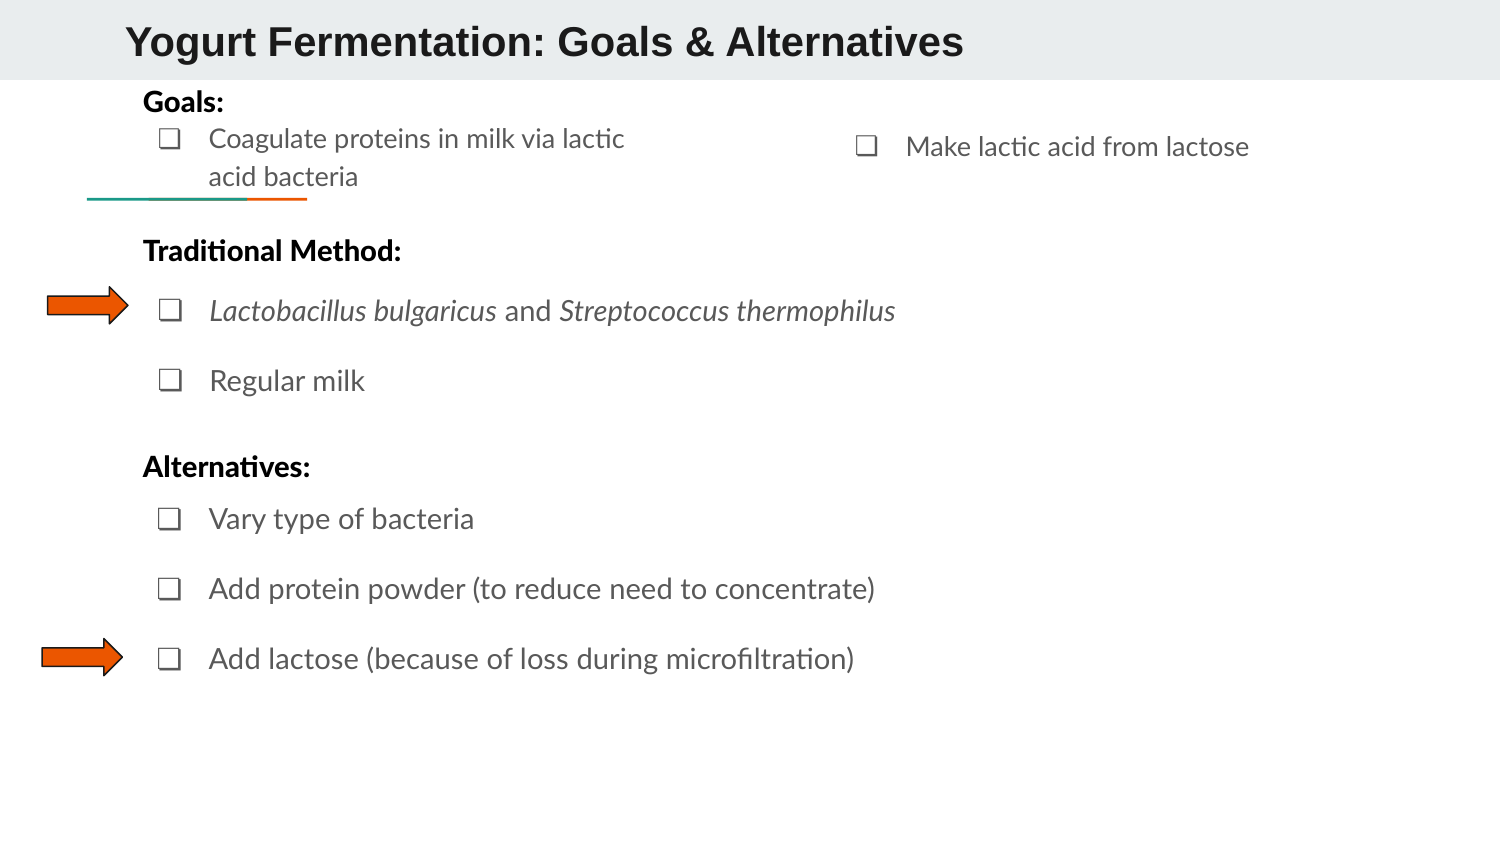

# Yogurt Fermentation: Goals & Alternatives
Goals:
Coagulate proteins in milk via lactic acid bacteria

Make lactic acid from lactose

Traditional Method:
Lactobacillus bulgaricus and Streptococcus thermophilus

Regular milk

Alternatives:
Vary type of bacteria

Add protein powder (to reduce need to concentrate)

Add lactose (because of loss during microfiltration)